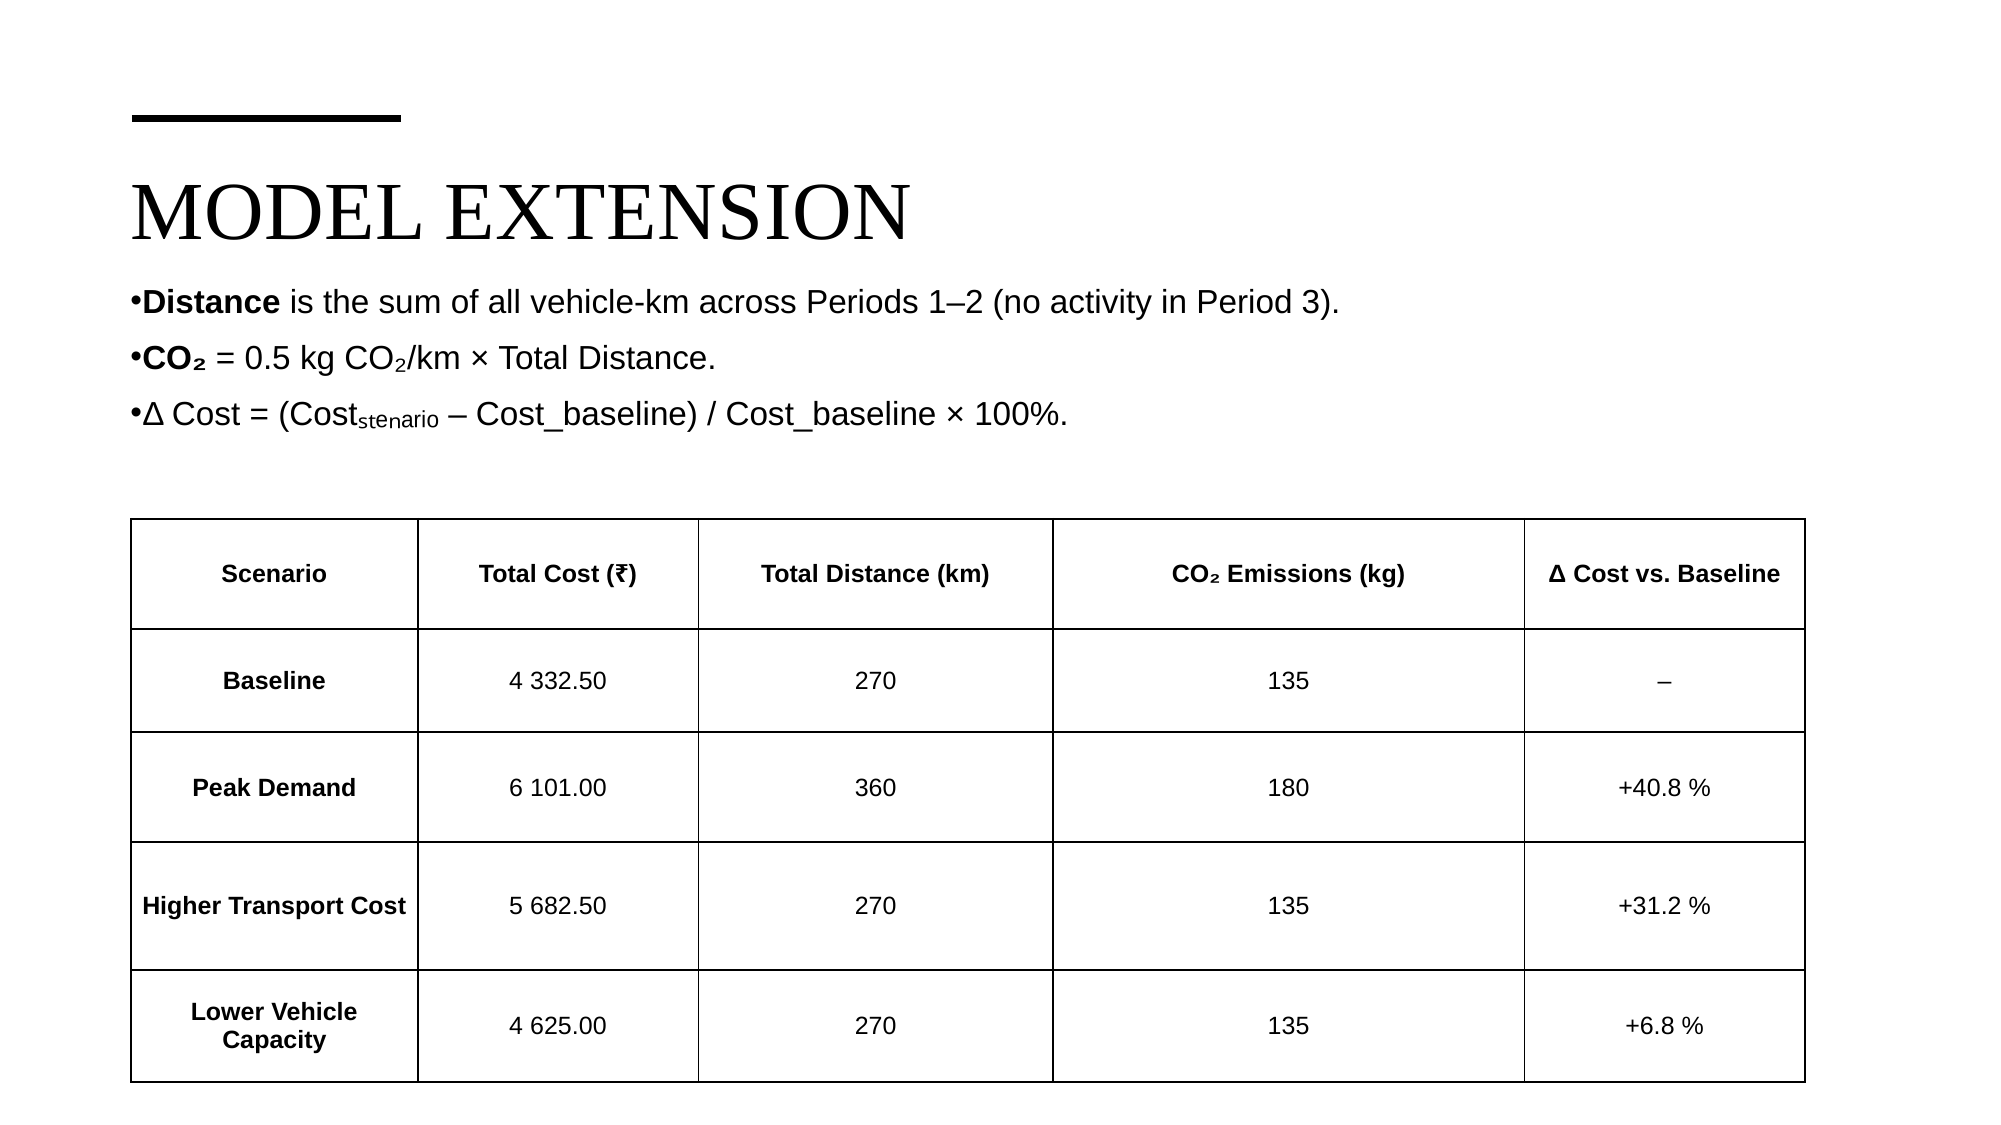

# Model Extension
Distance is the sum of all vehicle‐km across Periods 1–2 (no activity in Period 3).
CO₂ = 0.5 kg CO₂/km × Total Distance.
Δ Cost = (Costₛₜₑₙₐᵣᵢₒ – Cost_baseline) / Cost_baseline × 100%.
| Scenario | Total Cost (₹) | Total Distance (km) | CO₂ Emissions (kg) | Δ Cost vs. Baseline |
| --- | --- | --- | --- | --- |
| Baseline | 4 332.50 | 270 | 135 | – |
| Peak Demand | 6 101.00 | 360 | 180 | +40.8 % |
| Higher Transport Cost | 5 682.50 | 270 | 135 | +31.2 % |
| Lower Vehicle Capacity | 4 625.00 | 270 | 135 | +6.8 % |